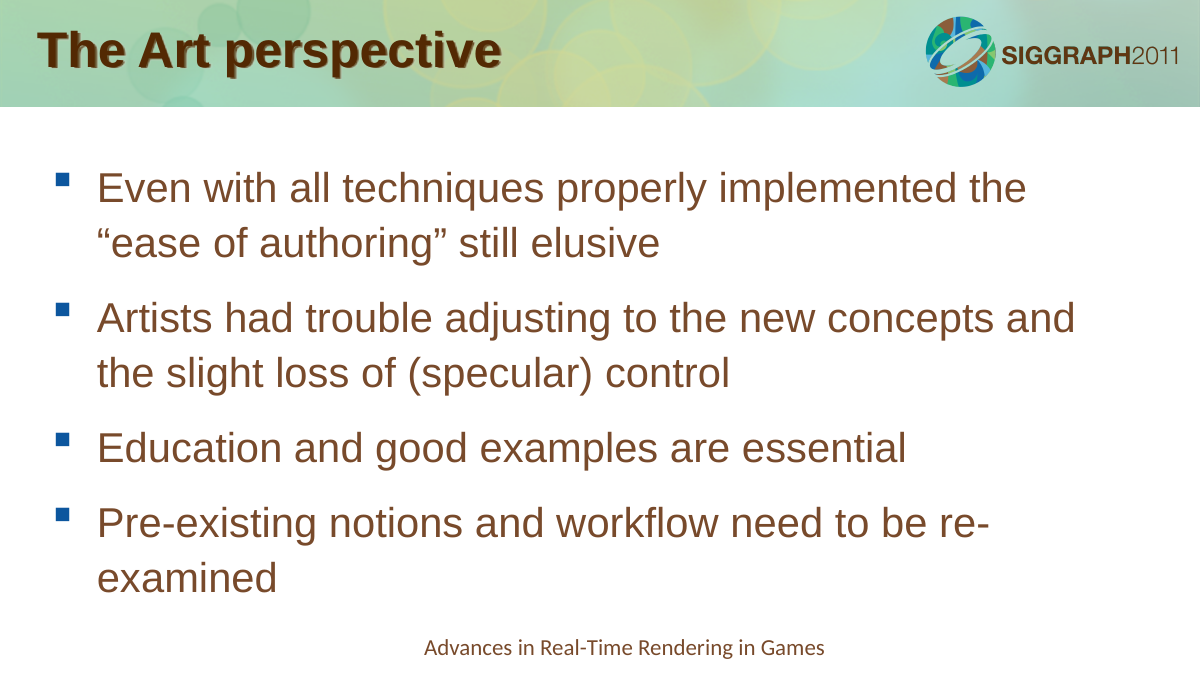

The Art perspective
Even with all techniques properly implemented the “ease of authoring” still elusive
Artists had trouble adjusting to the new concepts and the slight loss of (specular) control
Education and good examples are essential
Pre-existing notions and workflow need to be re-examined